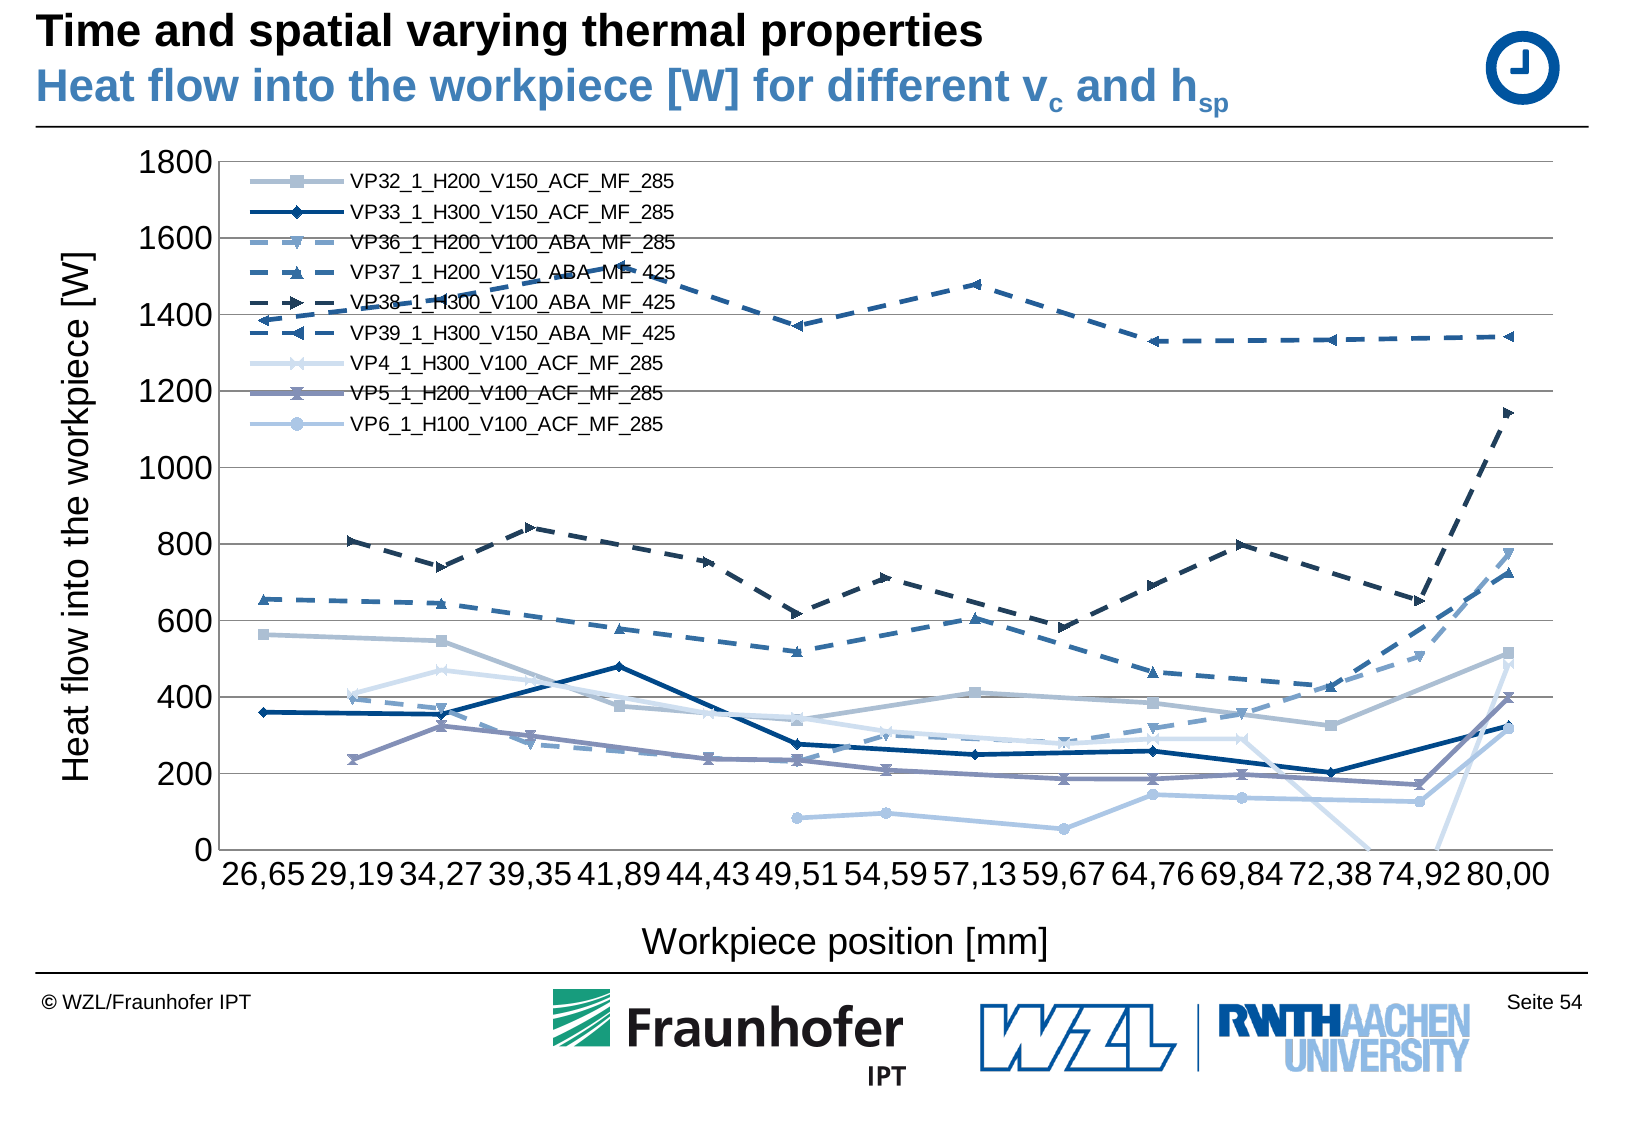

# Time and spatial varying thermal properties Heat flow into the workpiece [W] for different vc and hsp

### Chart

| Category | VP32_1_H200_V150_ACF_MF_285 | VP33_1_H300_V150_ACF_MF_285 | VP36_1_H200_V100_ABA_MF_285 | VP37_1_H200_V150_ABA_MF_425 | VP38_1_H300_V100_ABA_MF_425 | VP39_1_H300_V150_ABA_MF_425 | VP4_1_H300_V100_ACF_MF_285 | VP5_1_H200_V100_ACF_MF_285 | VP6_1_H100_V100_ACF_MF_285 |
|---|---|---|---|---|---|---|---|---|---|
| 26,65 | 563.0369594160873 | 360.4008471496095 | None | 655.7249304309028 | None | 1384.558005806779 | None | None | None |
| 29,19 | None | None | 395.0173719779058 | None | 807.5081302645593 | None | 408.5077108245628 | 236.3750638598021 | None |
| 34,27 | 546.8293036964054 | 354.9886946610308 | 369.8375455135914 | 645.0666220496312 | 739.9544224589124 | 1440.064458496635 | 470.4922900387551 | 324.763998259988 | None |
| 39,35 | None | None | 276.4439343293937 | None | 842.7032683348448 | None | 443.0534015231156 | 298.7932339034593 | None |
| 41,89 | 376.3628273460861 | 480.0185946293159 | None | 578.5865206819037 | None | 1527.319626777852 | None | None | None |
| 44,43 | None | None | 240.3052577229933 | None | 753.0366663502143 | None | 357.0813500414907 | 237.9331633860932 | None |
| 49,51 | 339.8185378658029 | 277.0399213838496 | 231.4406269310443 | 518.5668947746876 | 618.7442094228014 | 1369.809367535622 | 346.8463641660356 | 235.5313825128827 | 83.77008891033039 |
| 54,59 | None | None | 300.296140431533 | None | 711.7225953891394 | None | 310.5190884585886 | 209.313984628838 | 96.58037931625168 |
| 57,13 | 411.8552179373987 | 249.6312921647604 | None | 606.7700493410085 | None | 1478.017800225088 | None | None | None |
| 59,67 | None | None | 281.4046920587927 | None | 582.515243676511 | None | 277.8998963224584 | 186.258026889819 | 55.13090188755632 |
| 64,76 | 384.448140252542 | 258.9999615169027 | 318.267005304969 | 465.5520747088785 | 691.9426357974537 | 1329.558661238309 | 290.7333827166802 | 185.8153780447524 | 145.2012829462134 |
| 69,84 | None | None | 355.7418446130114 | None | 797.3956828597146 | None | 290.6041326499133 | 197.9708419005906 | 136.5651117711865 |
| 72,38 | 325.0215094132933 | 202.8577051540747 | None | 427.7871455725385 | None | 1333.514268059276 | None | None | None |
| 74,92 | None | None | 506.2607781996376 | None | 651.8813969847998 | None | -113.6964992321211 | 170.8129798510218 | 126.6623836851001 |
| 80,00 | 515.1814403014757 | 324.9091674721935 | 773.4106802828072 | 725.8956307812147 | 1143.192183176444 | 1341.580773874571 | 487.2190822343285 | 398.4662901812009 | 317.298360770603 |